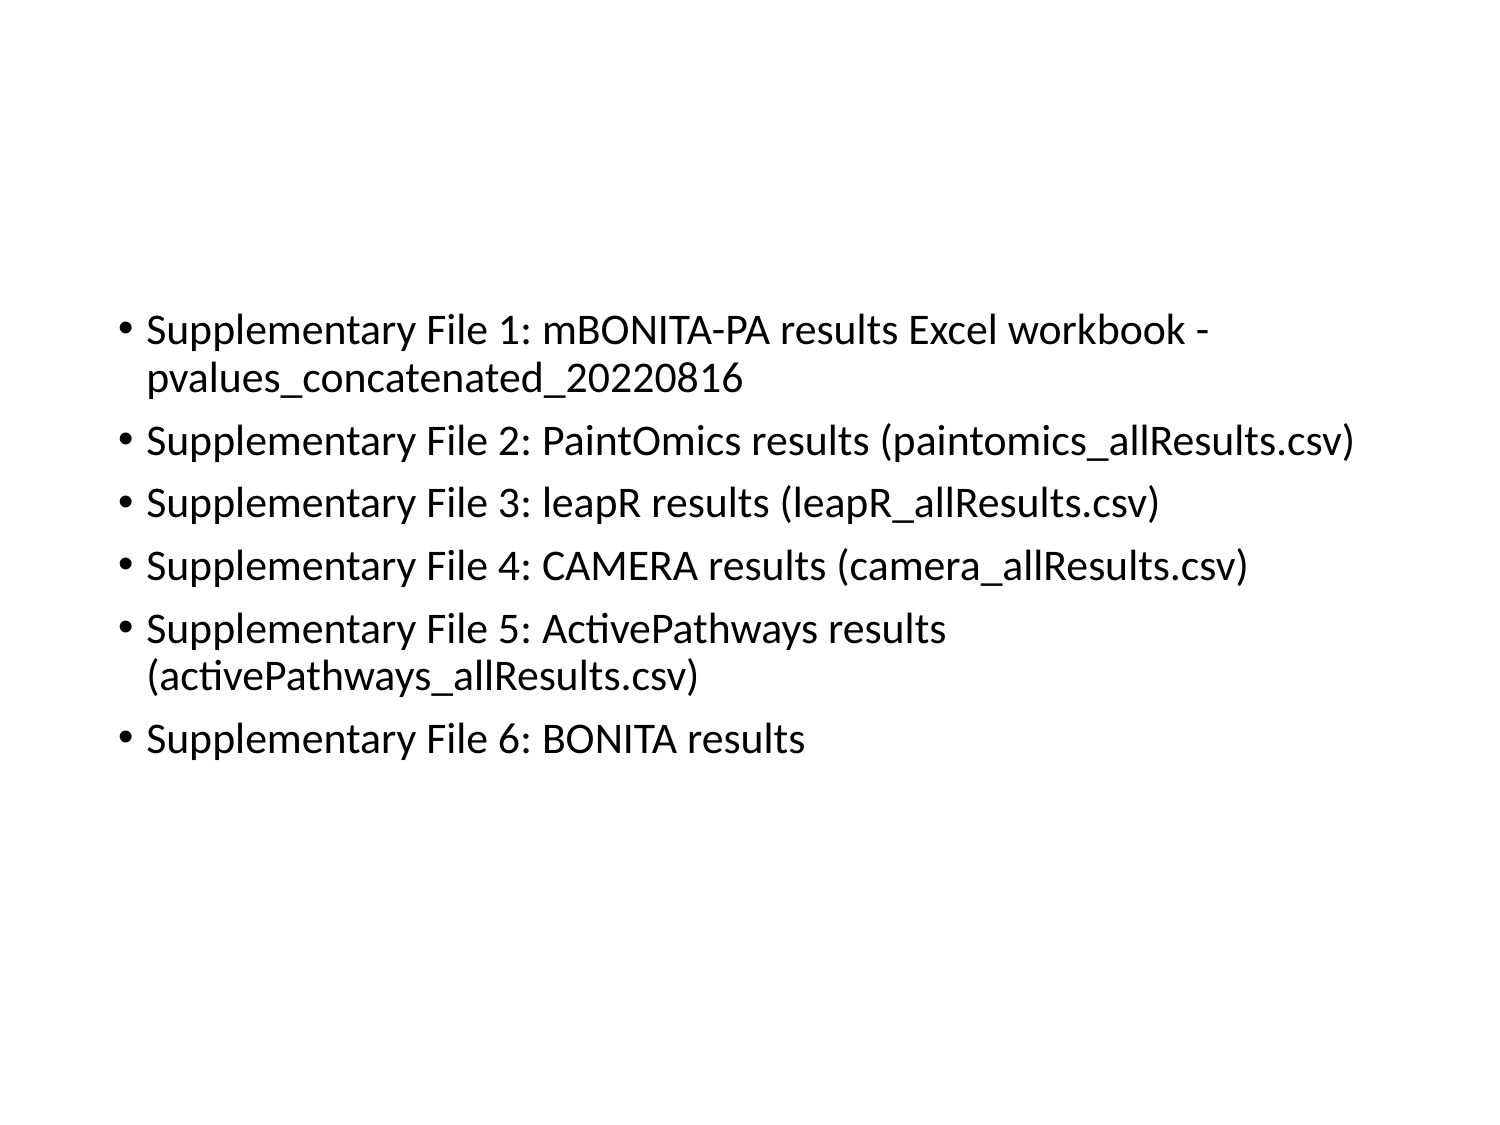

#
Supplementary File 1: mBONITA-PA results Excel workbook - pvalues_concatenated_20220816
Supplementary File 2: PaintOmics results (paintomics_allResults.csv)
Supplementary File 3: leapR results (leapR_allResults.csv)
Supplementary File 4: CAMERA results (camera_allResults.csv)
Supplementary File 5: ActivePathways results (activePathways_allResults.csv)
Supplementary File 6: BONITA results